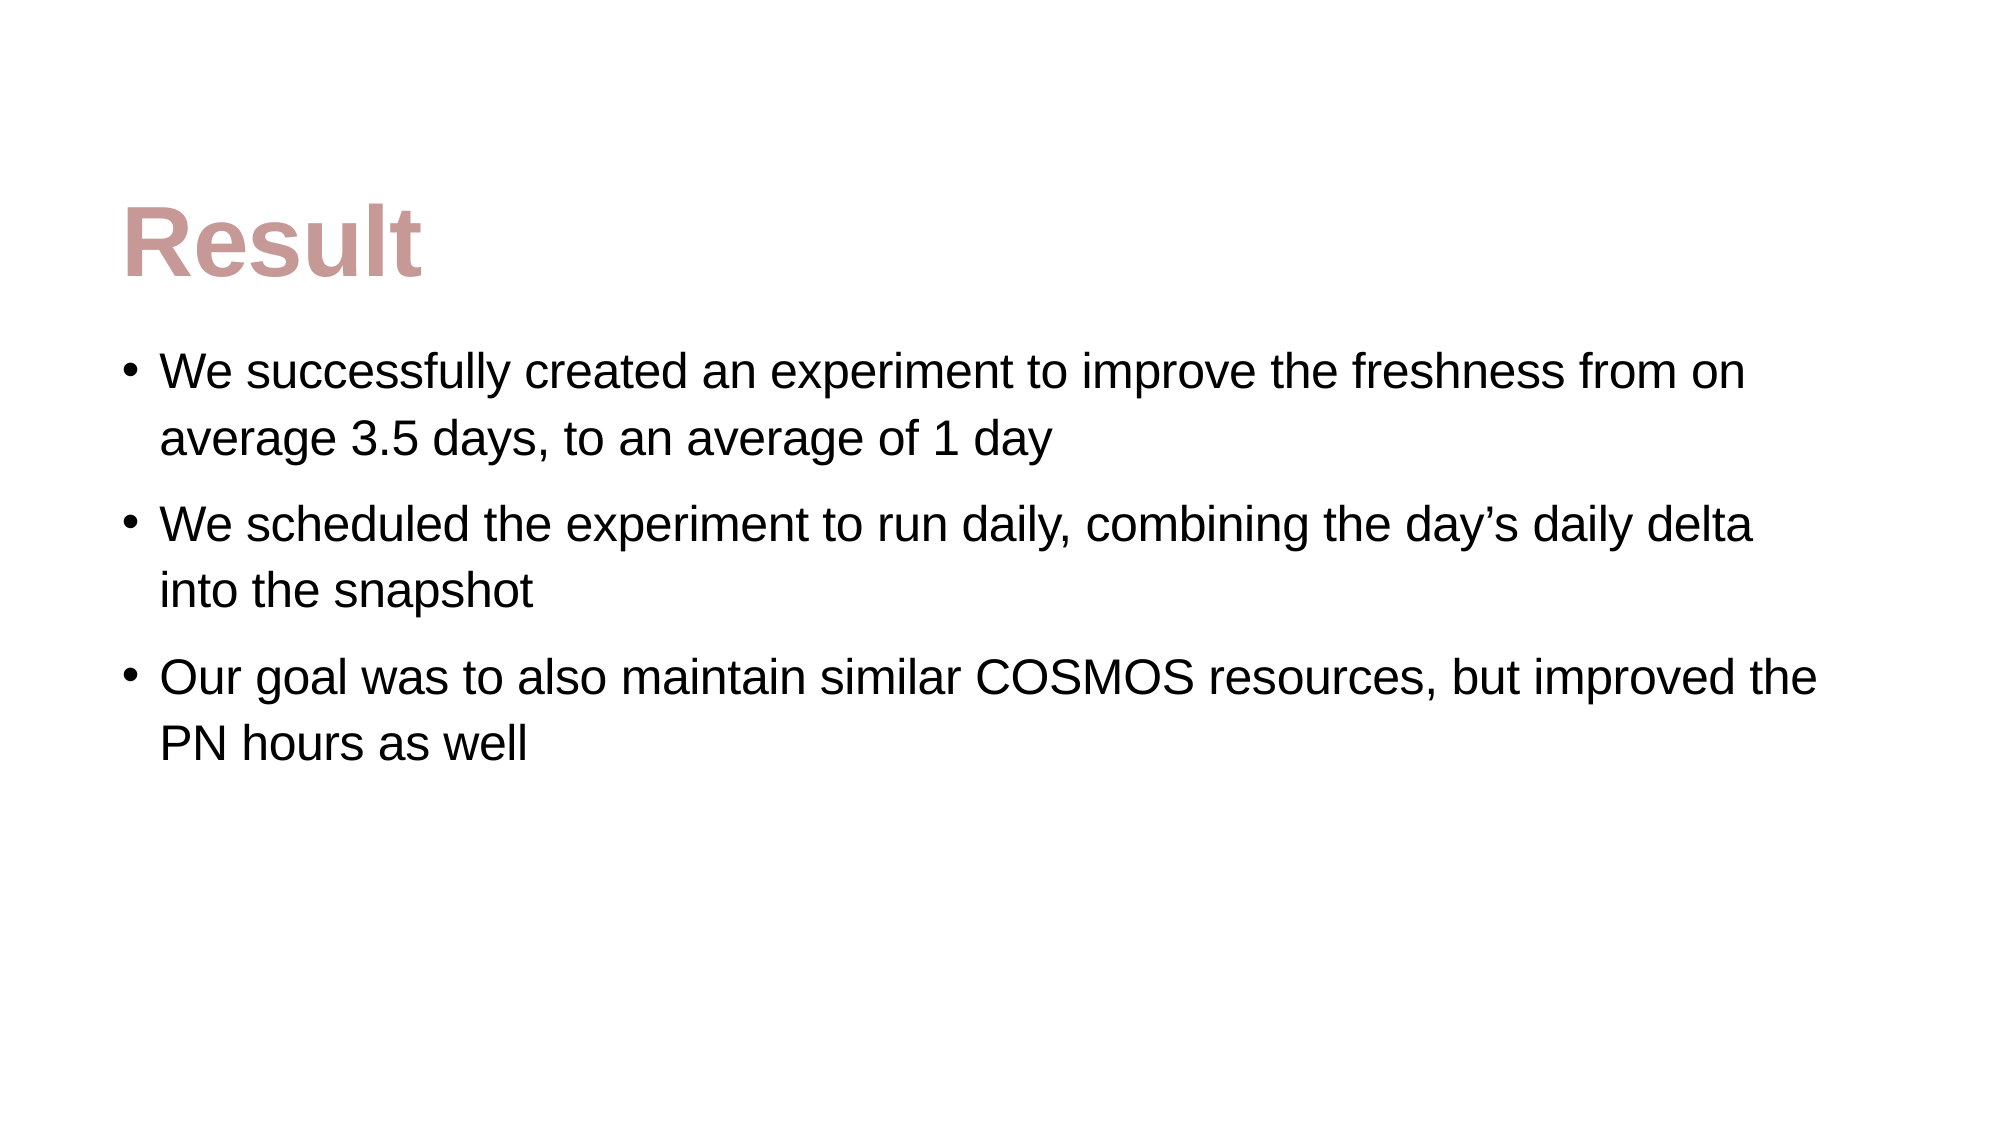

# Result
We successfully created an experiment to improve the freshness from on average 3.5 days, to an average of 1 day
We scheduled the experiment to run daily, combining the day’s daily delta into the snapshot
Our goal was to also maintain similar COSMOS resources, but improved the PN hours as well